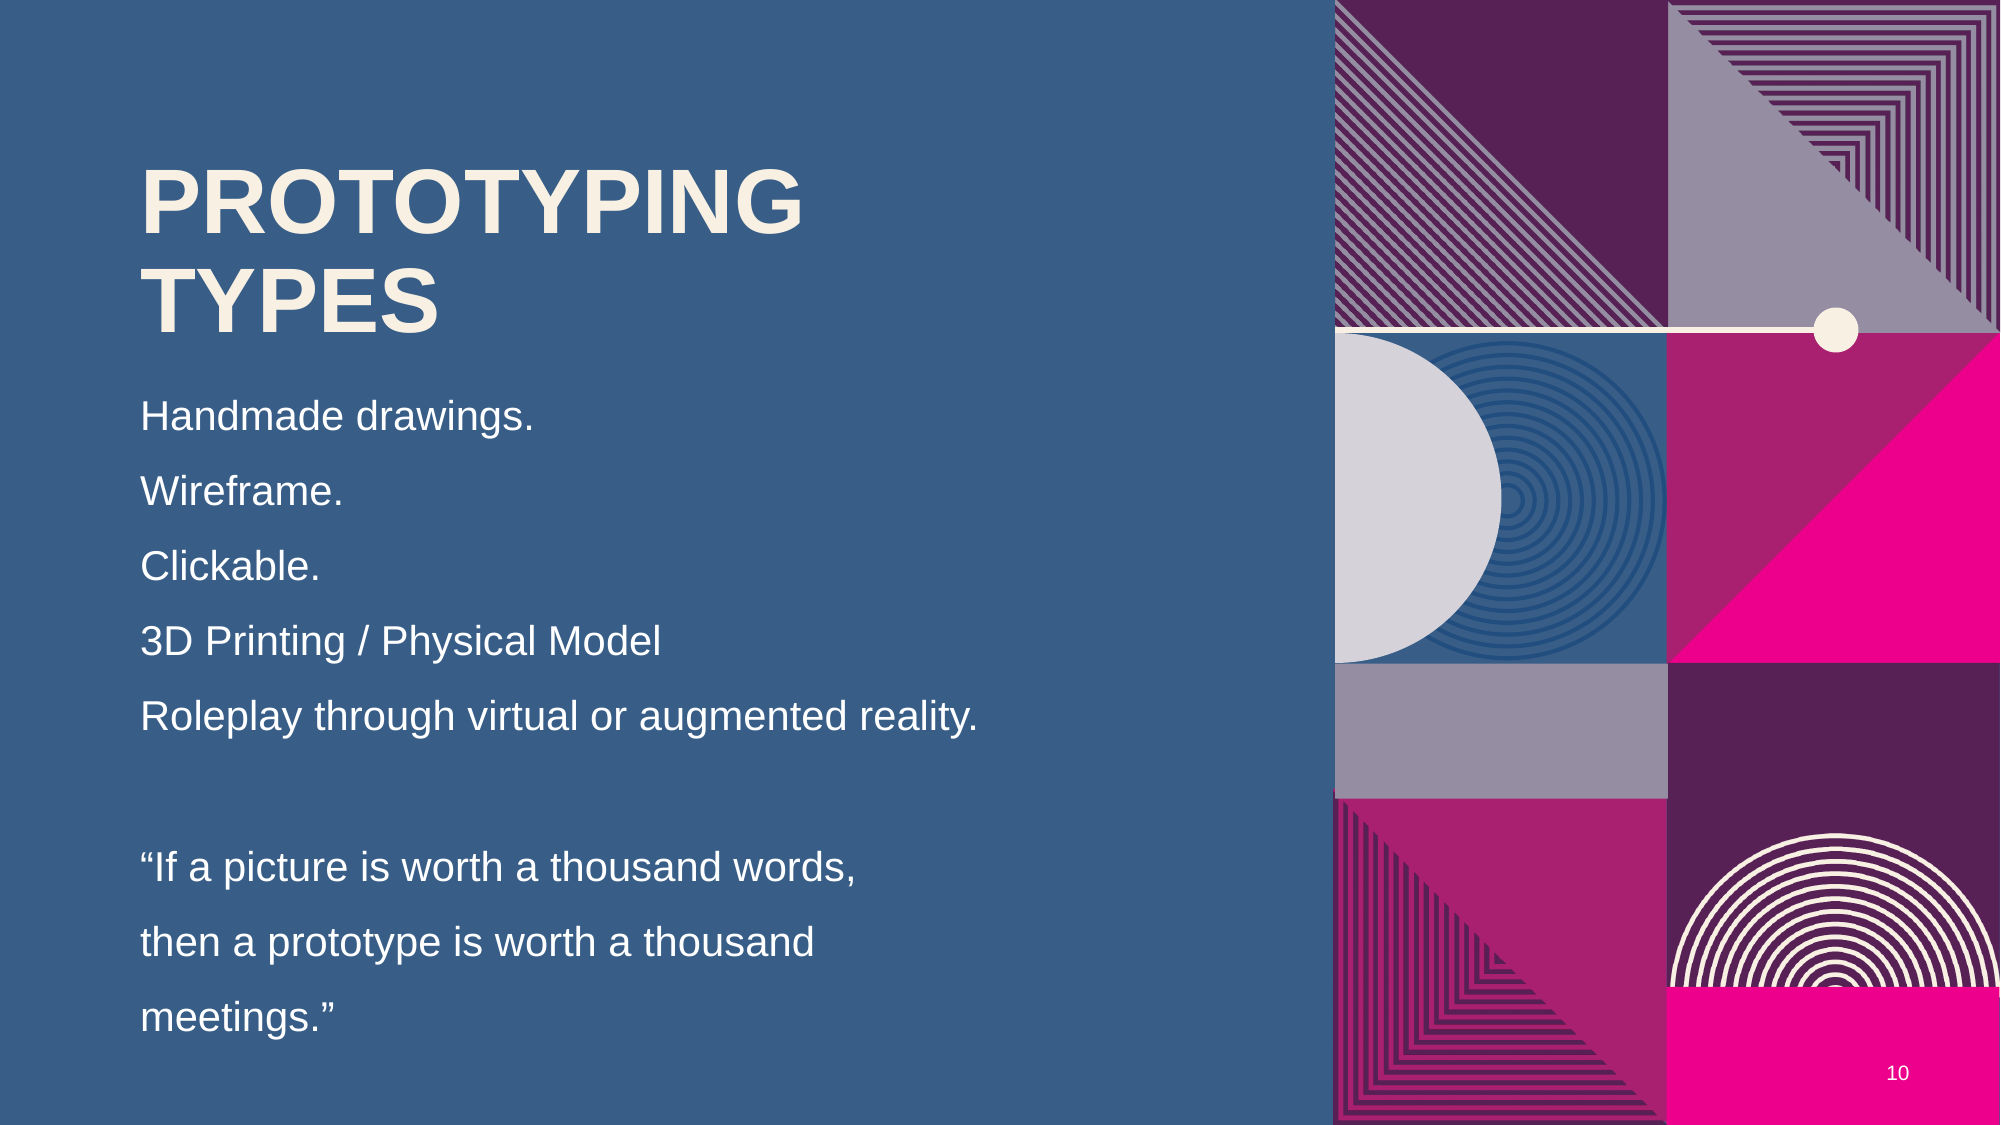

# prototyping types
Handmade drawings.
Wireframe.
Clickable.
3D Printing / Physical Model
Roleplay through virtual or augmented reality.

“If a picture is worth a thousand words,
then a prototype is worth a thousand
meetings.”
10